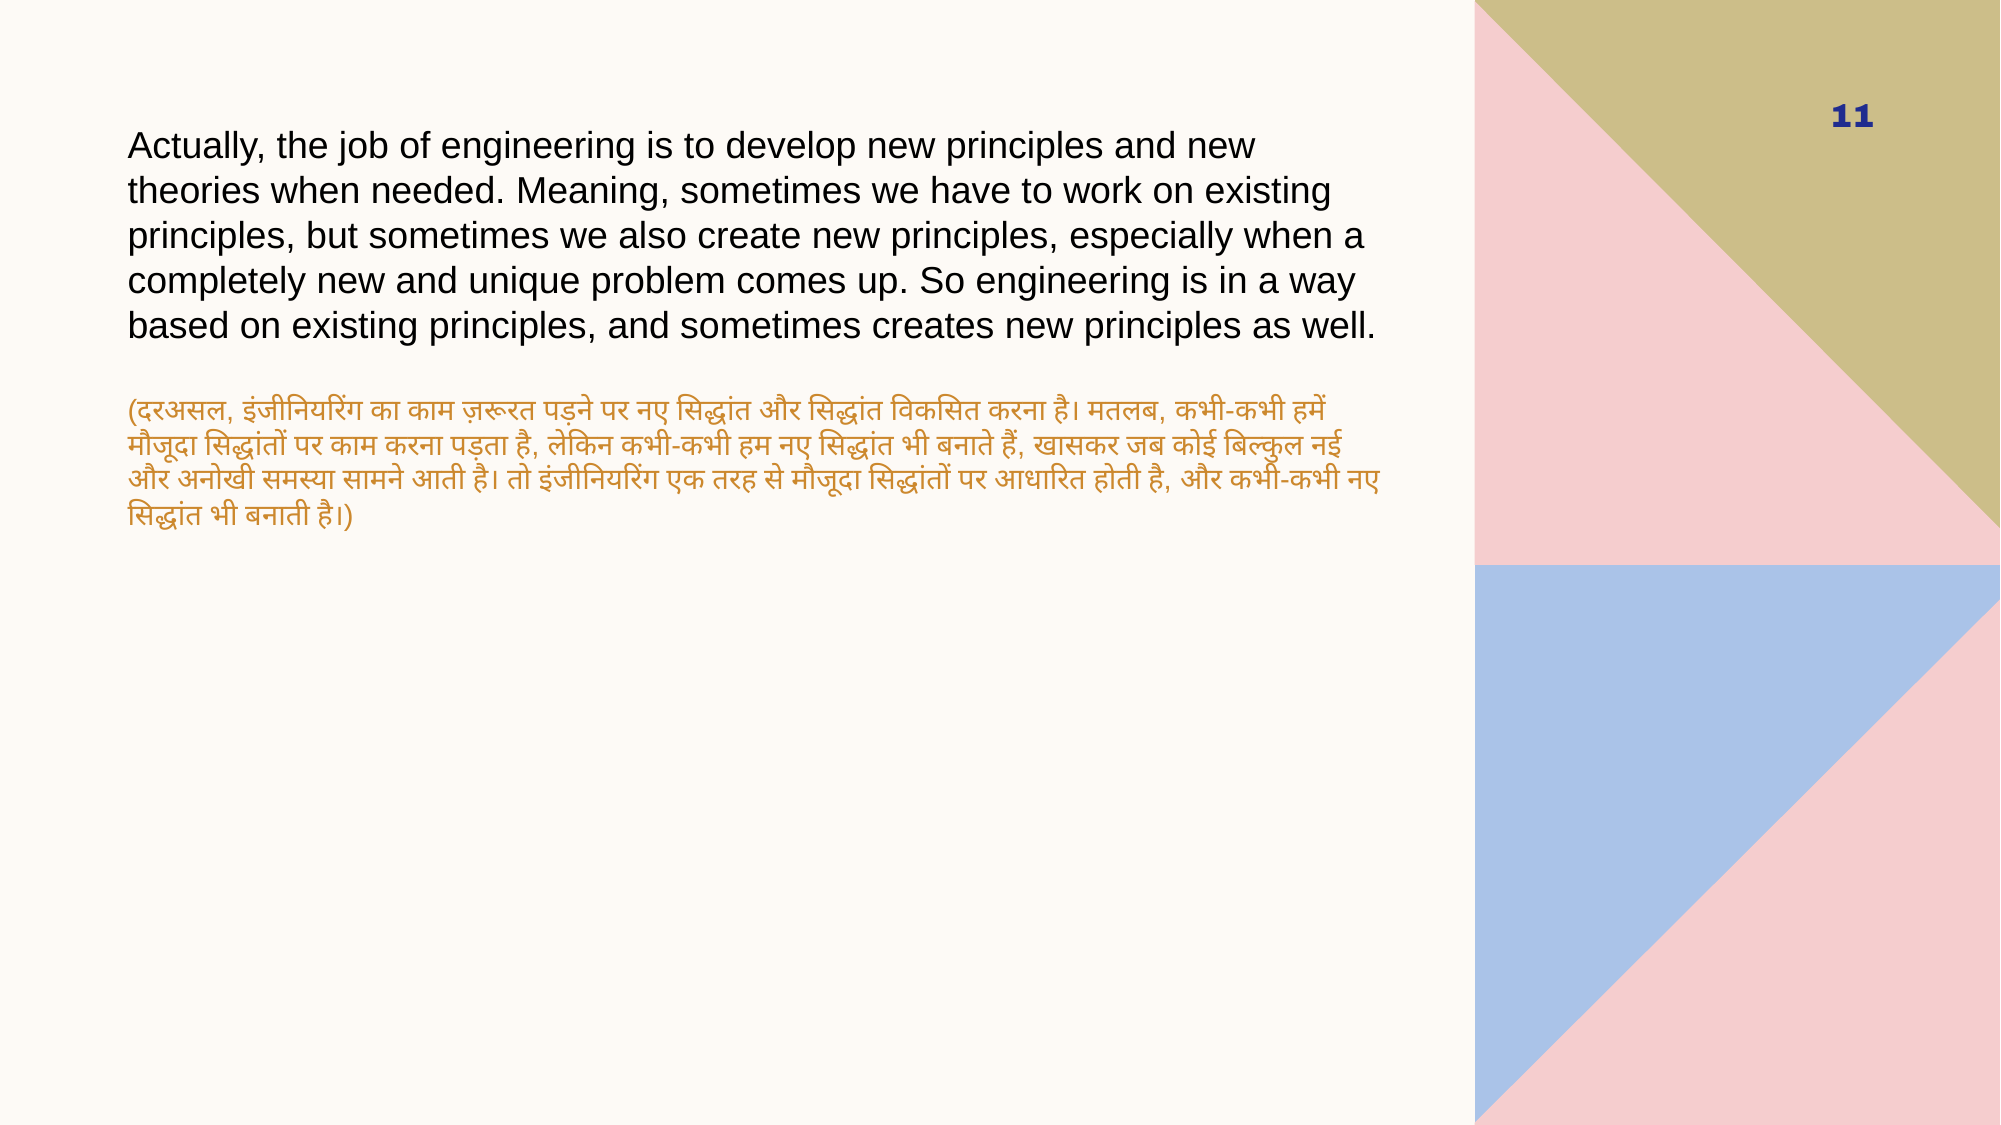

11
Actually, the job of engineering is to develop new principles and new theories when needed. Meaning, sometimes we have to work on existing principles, but sometimes we also create new principles, especially when a completely new and unique problem comes up. So engineering is in a way based on existing principles, and sometimes creates new principles as well.

(दरअसल, इंजीनियरिंग का काम ज़रूरत पड़ने पर नए सिद्धांत और सिद्धांत विकसित करना है। मतलब, कभी-कभी हमें मौजूदा सिद्धांतों पर काम करना पड़ता है, लेकिन कभी-कभी हम नए सिद्धांत भी बनाते हैं, खासकर जब कोई बिल्कुल नई और अनोखी समस्या सामने आती है। तो इंजीनियरिंग एक तरह से मौजूदा सिद्धांतों पर आधारित होती है, और कभी-कभी नए सिद्धांत भी बनाती है।)